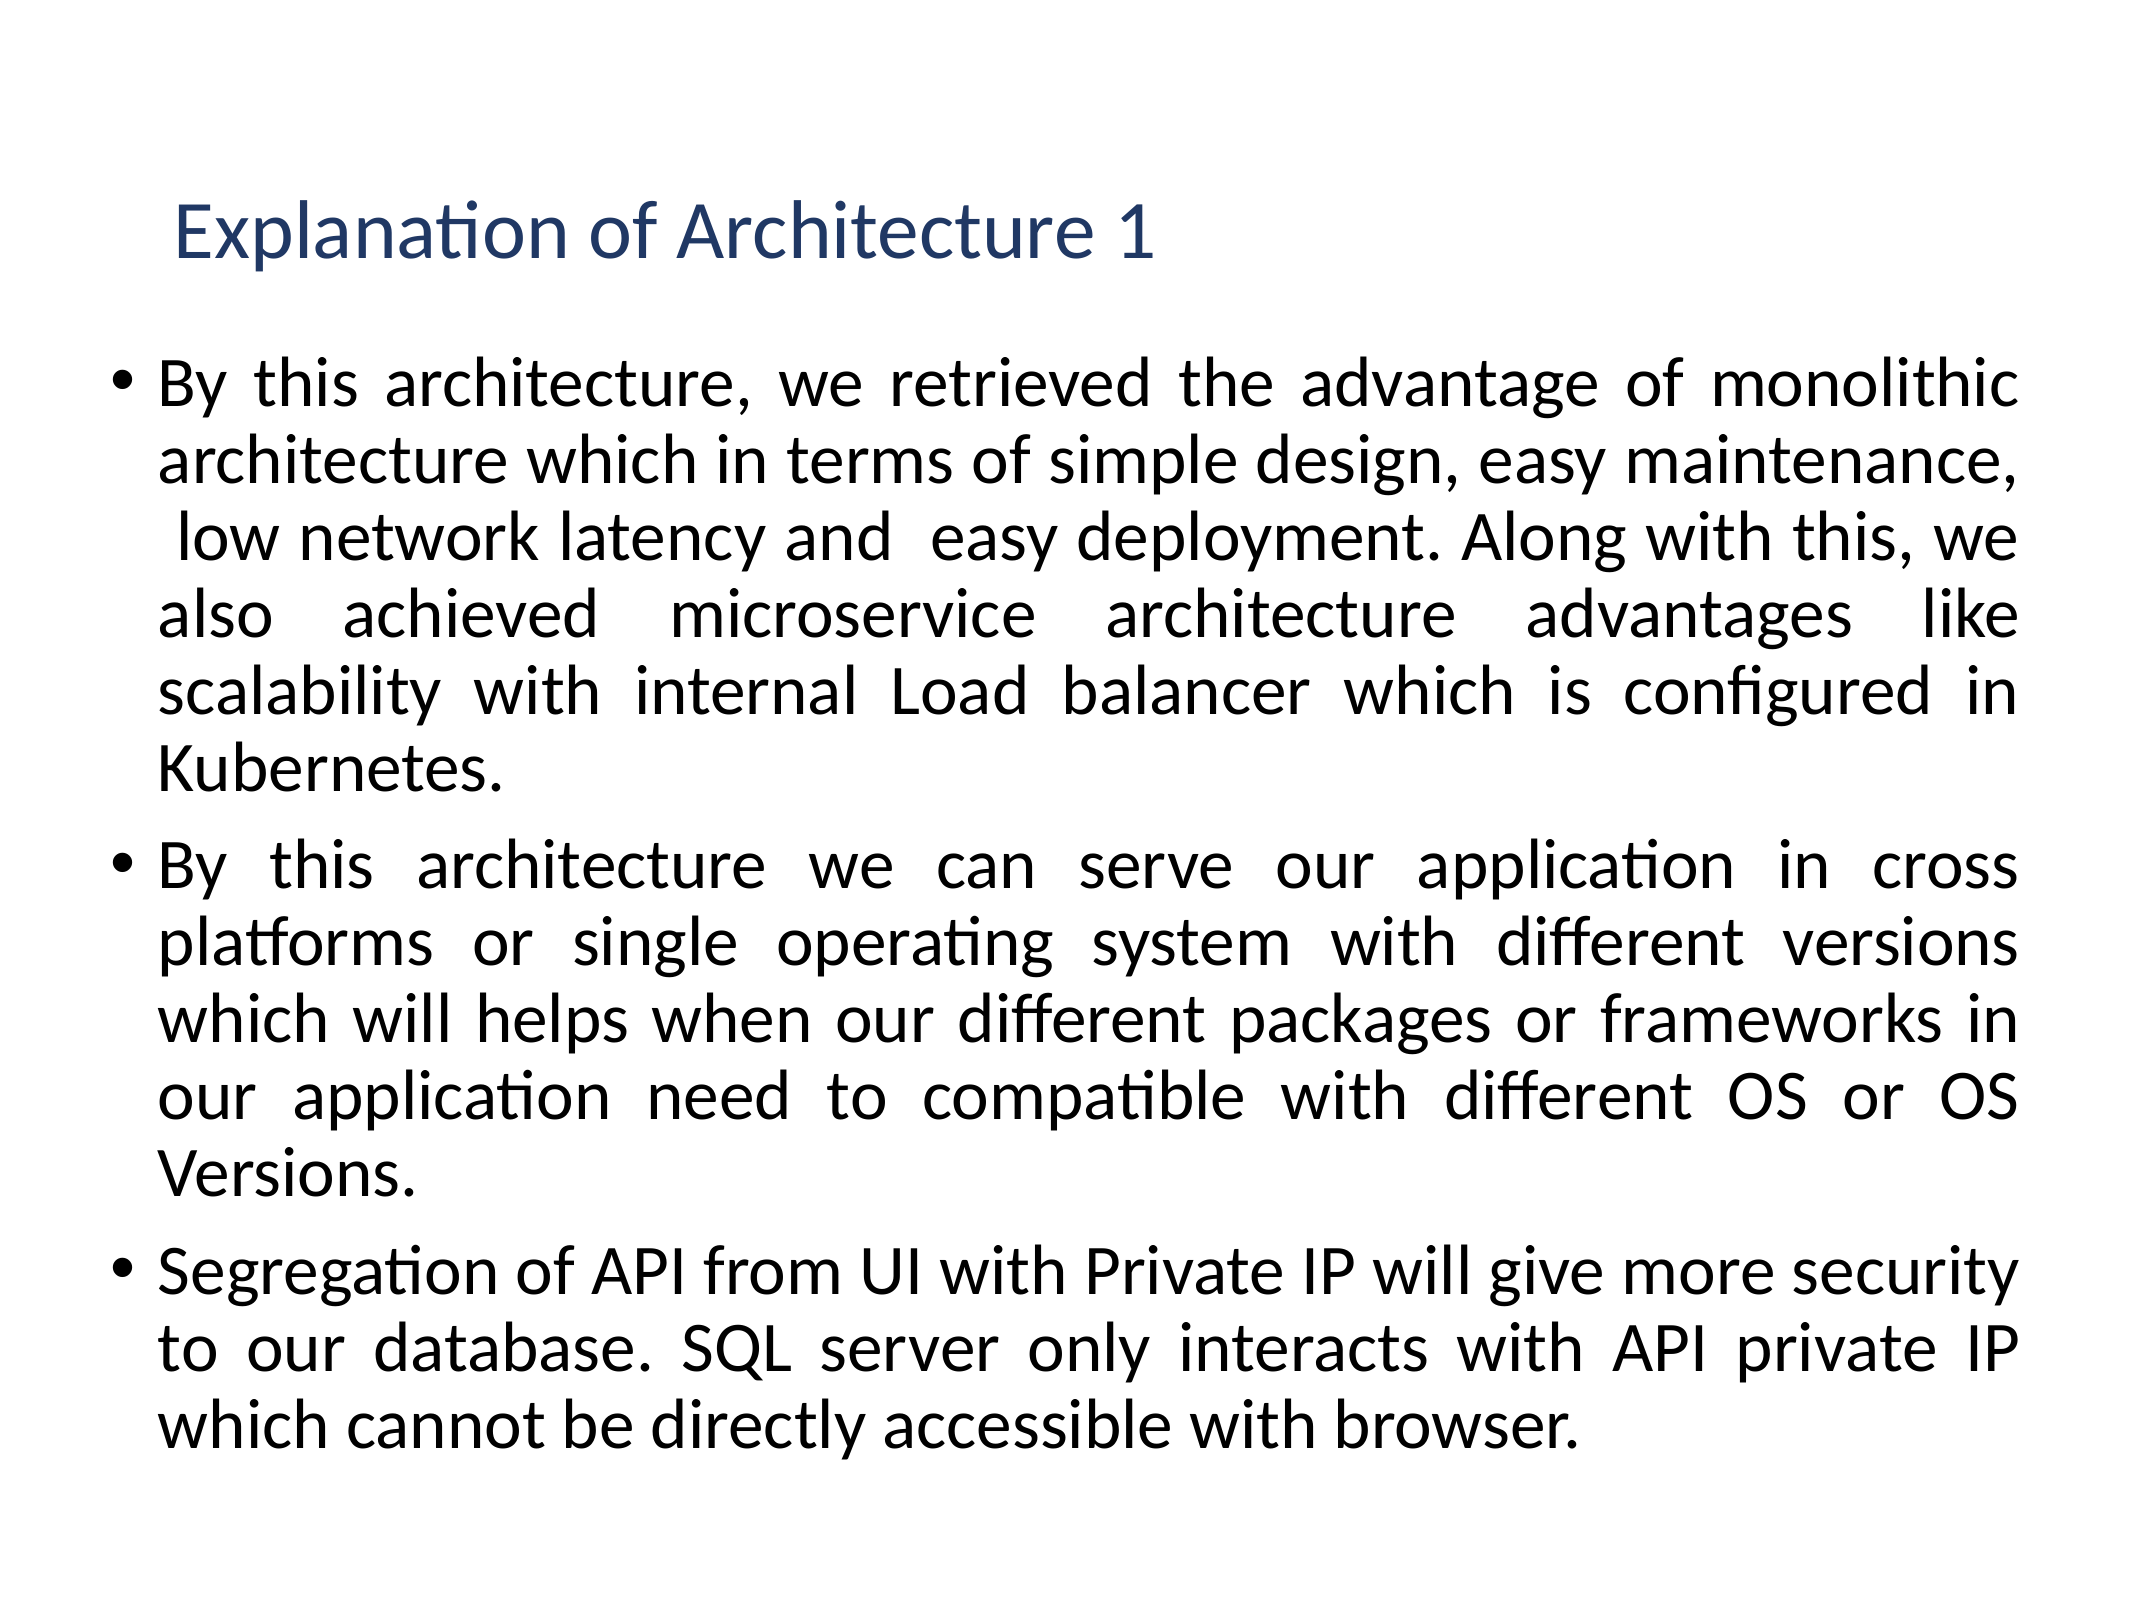

# Explanation of Architecture 1
By this architecture, we retrieved the advantage of monolithic architecture which in terms of simple design, easy maintenance,  low network latency and  easy deployment. Along with this, we also achieved microservice architecture advantages like scalability with internal Load balancer which is configured in Kubernetes.
By this architecture we can serve our application in cross platforms or single operating system with different versions which will helps when our different packages or frameworks in our application need to compatible with different OS or OS Versions.
Segregation of API from UI with Private IP will give more security to our database. SQL server only interacts with API private IP which cannot be directly accessible with browser.